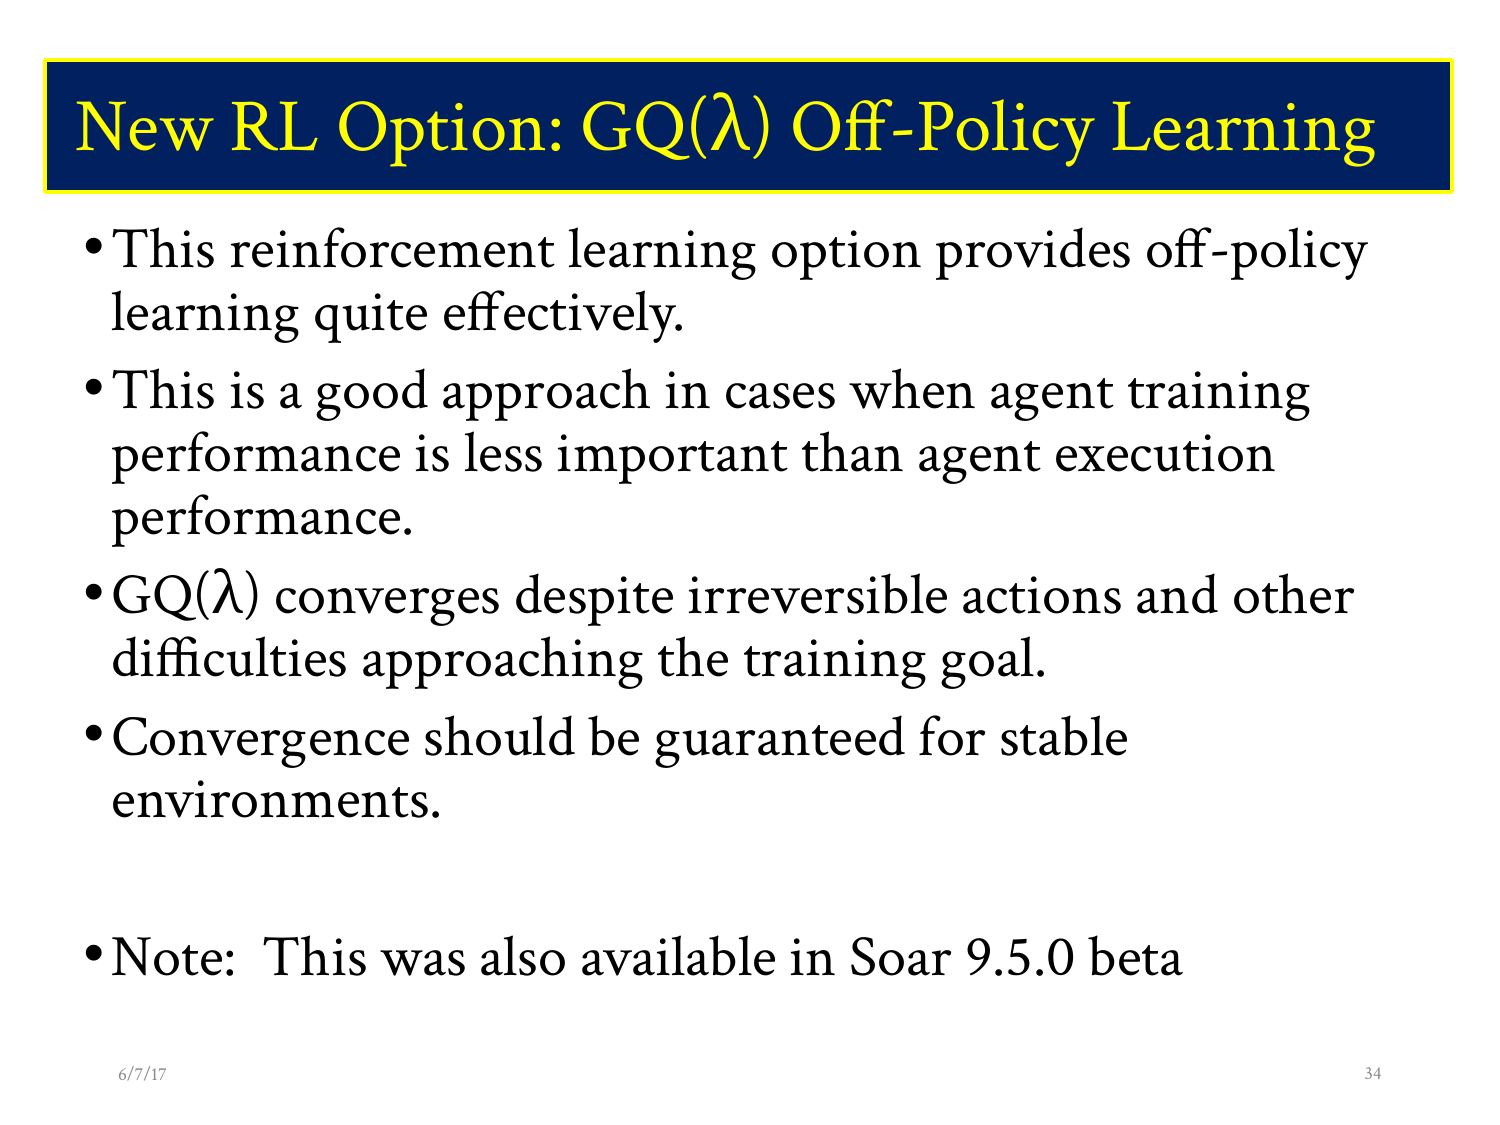

# New RL Option: GQ(λ) Off-Policy Learning
This reinforcement learning option provides off-policy learning quite effectively.
This is a good approach in cases when agent training       performance is less important than agent execution performance.
GQ(λ) converges despite irreversible actions and other difficulties approaching the training goal.
Convergence should be guaranteed for stable environments.

Note:  This was also available in Soar 9.5.0 beta
6/7/17
34